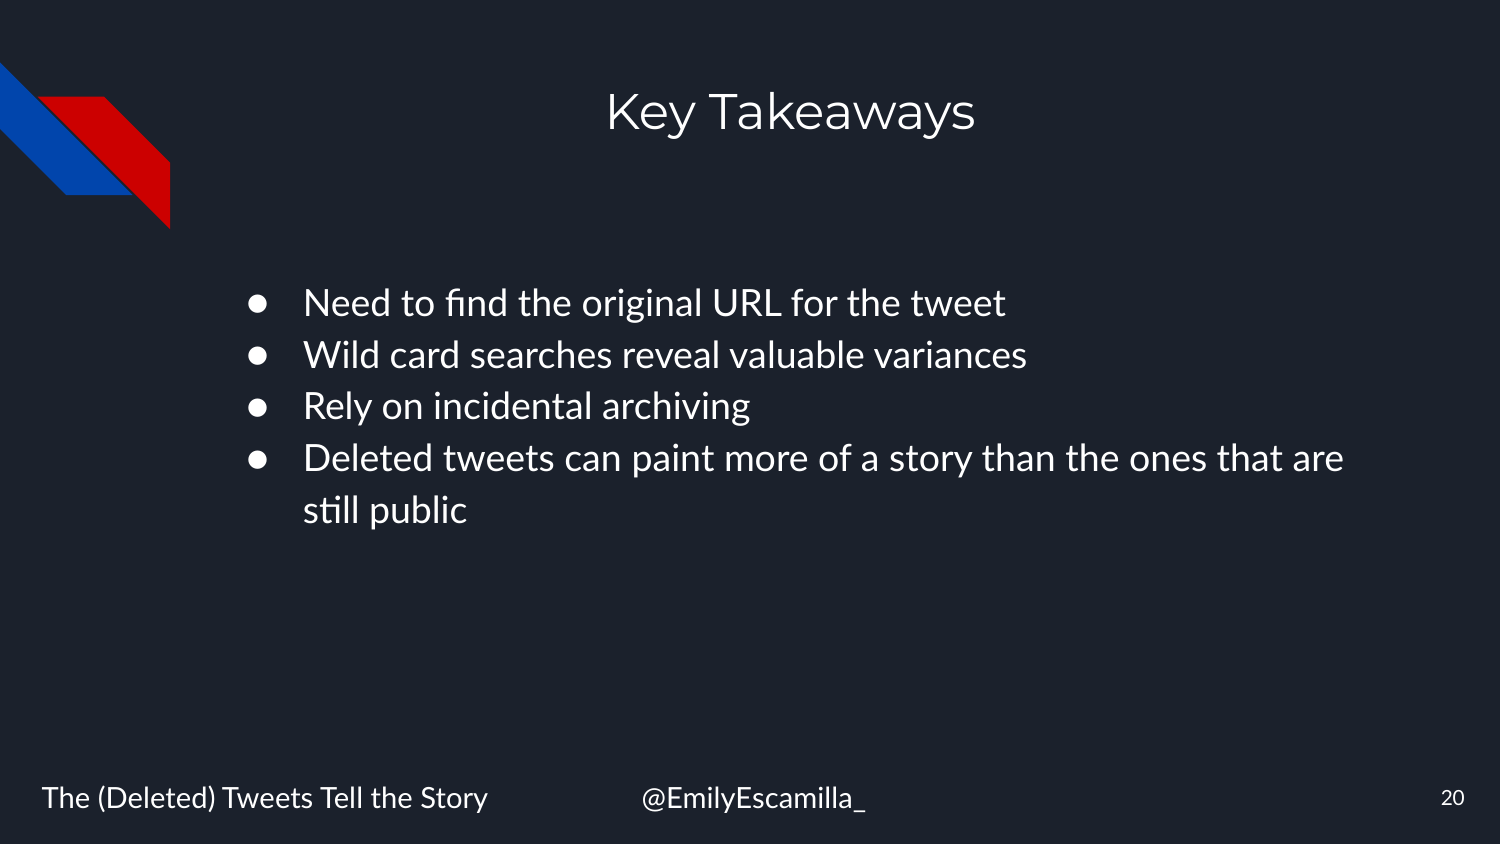

# Key Takeaways
Need to find the original URL for the tweet
Wild card searches reveal valuable variances
Rely on incidental archiving
Deleted tweets can paint more of a story than the ones that are still public
20